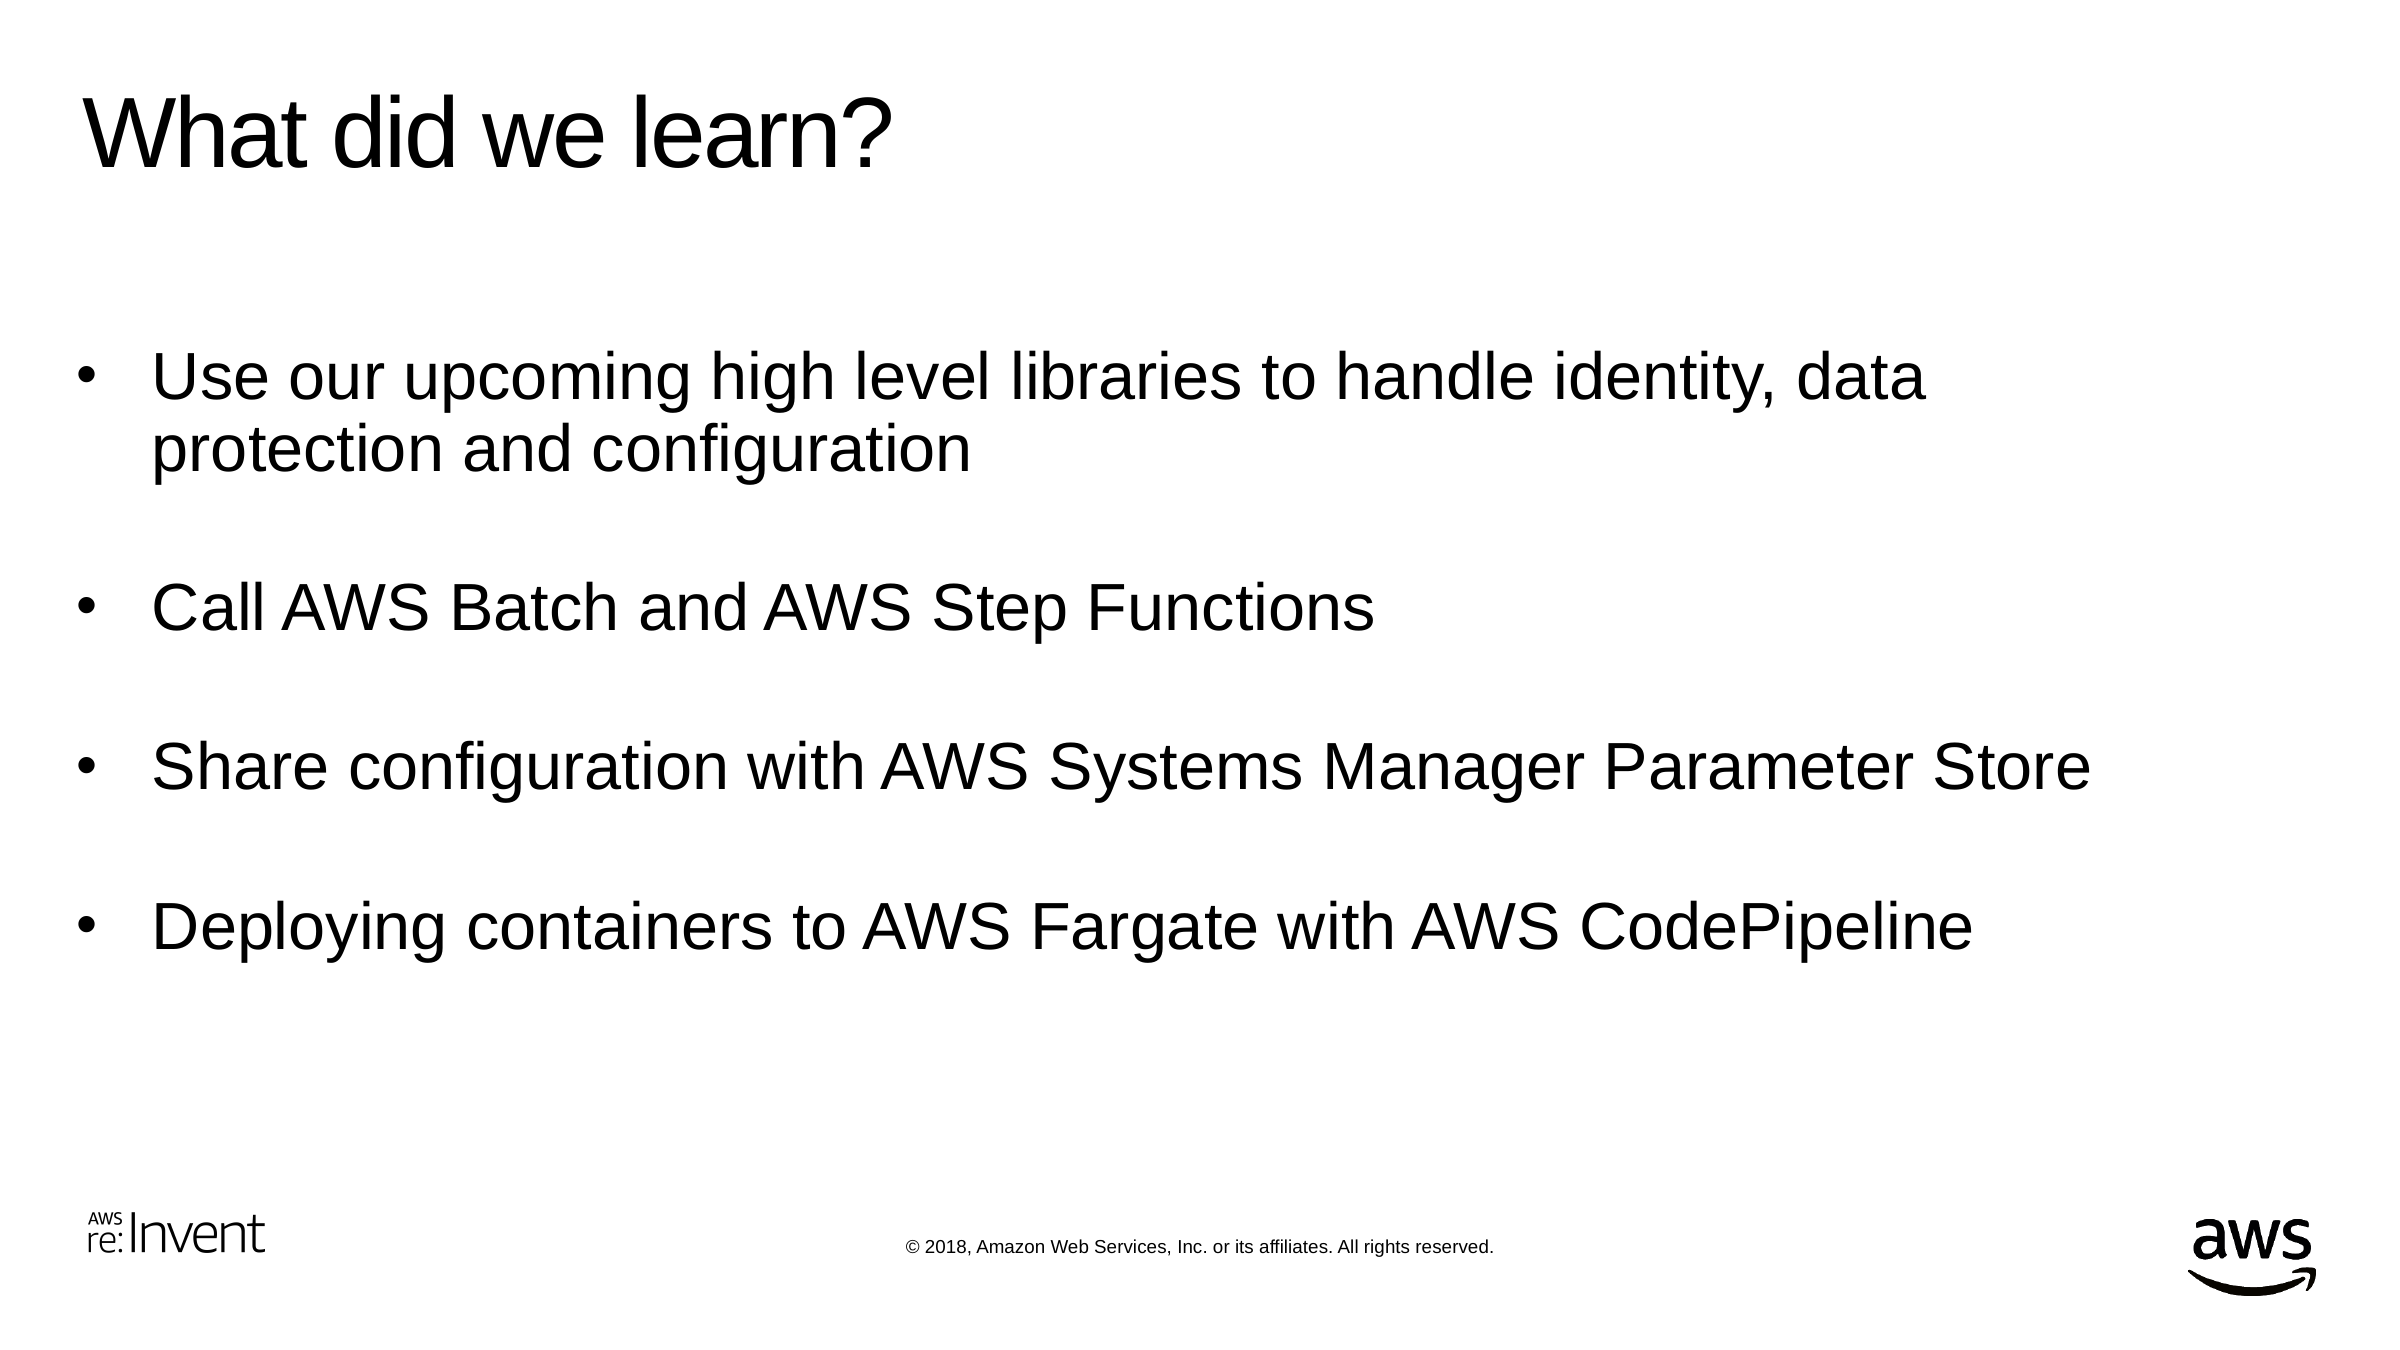

# What did we learn?
Use our upcoming high level libraries to handle identity, data protection and configuration
Call AWS Batch and AWS Step Functions
Share configuration with AWS Systems Manager Parameter Store
Deploying containers to AWS Fargate with AWS CodePipeline